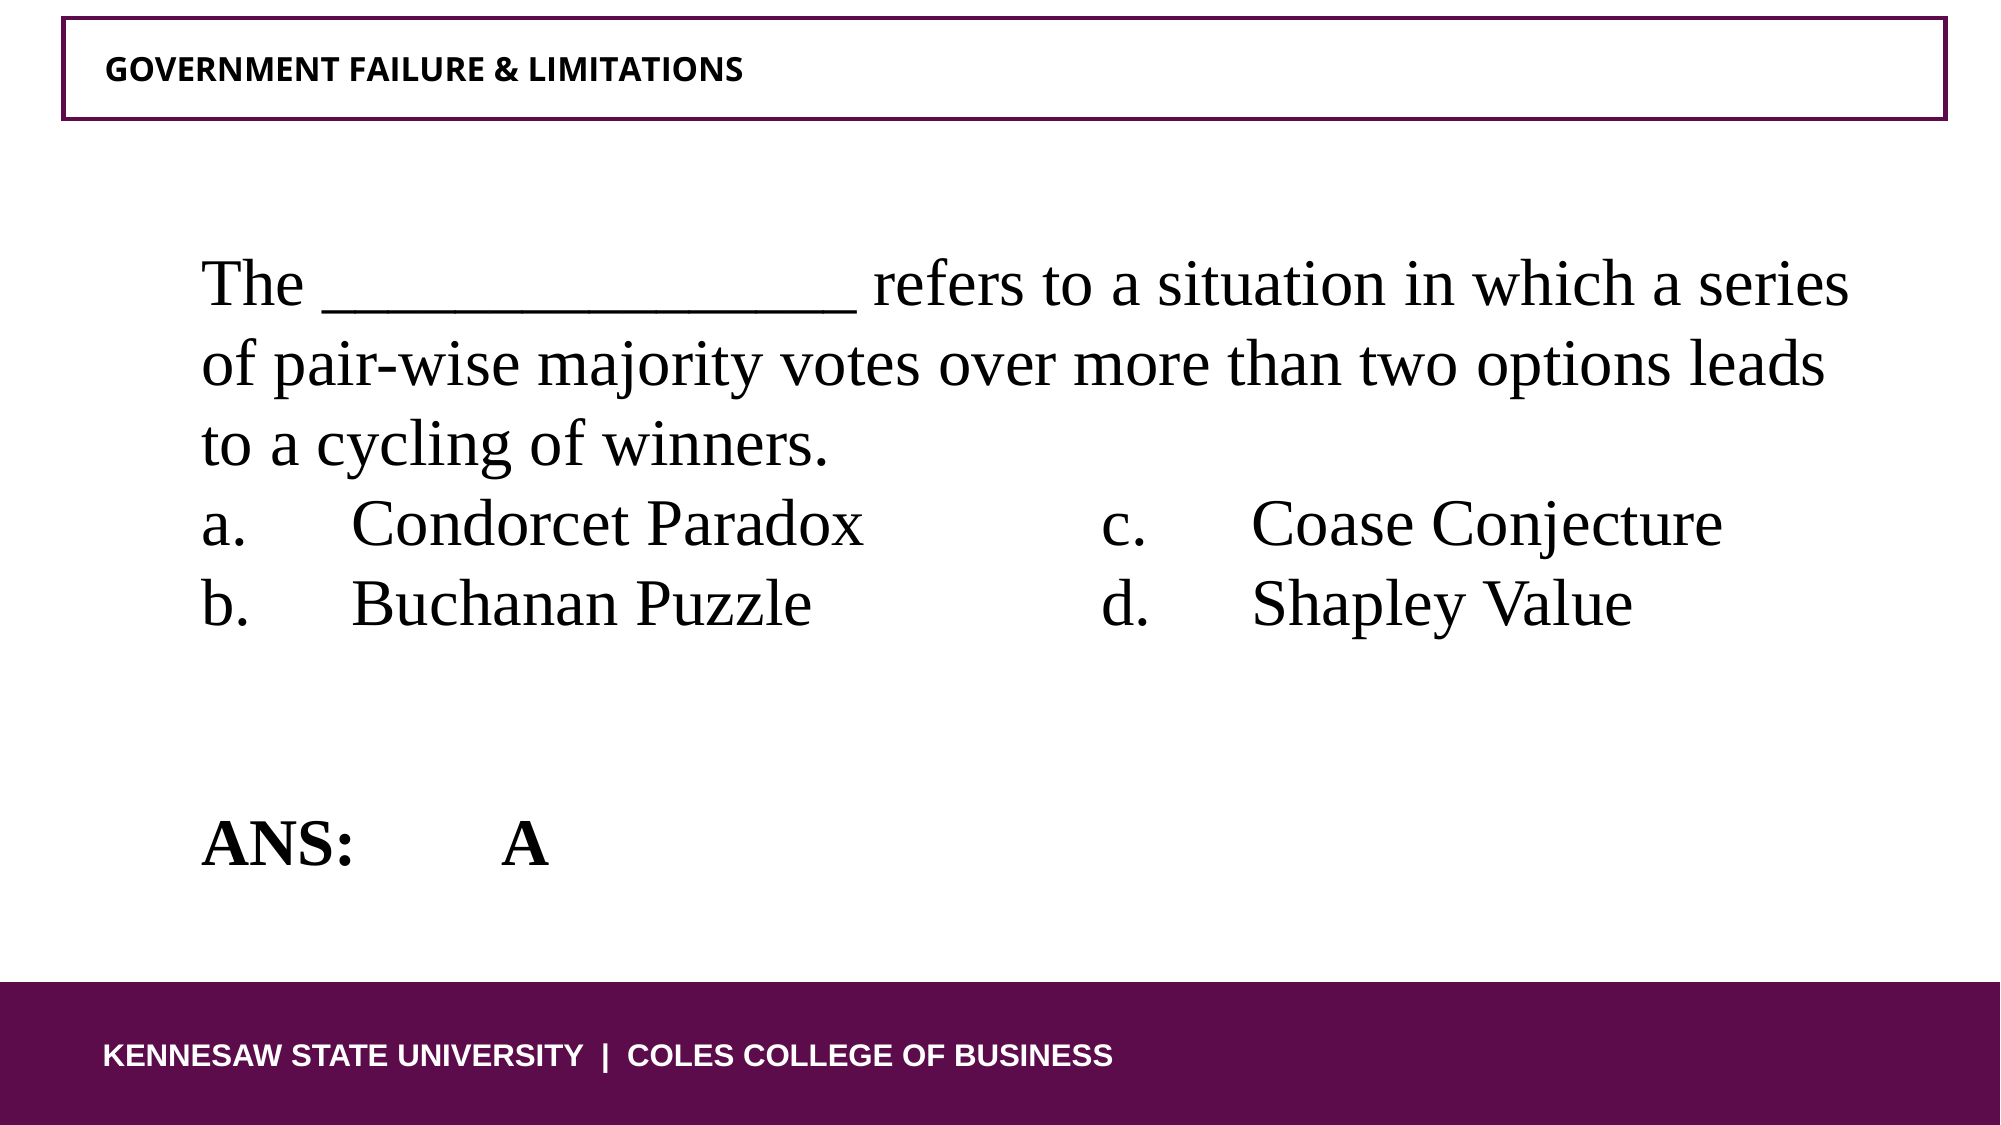

GOVERNMENT FAILURE & LIMITATIONS
The ________________ refers to a situation in which a series of pair-wise majority votes over more than two options leads to a cycling of winners.
a.	Condorcet Paradox	 	c.	Coase Conjecture
b.	Buchanan Puzzle		d.	Shapley Value

ANS:	A
          KENNESAW STATE UNIVERSITY  |  COLES COLLEGE OF BUSINESS